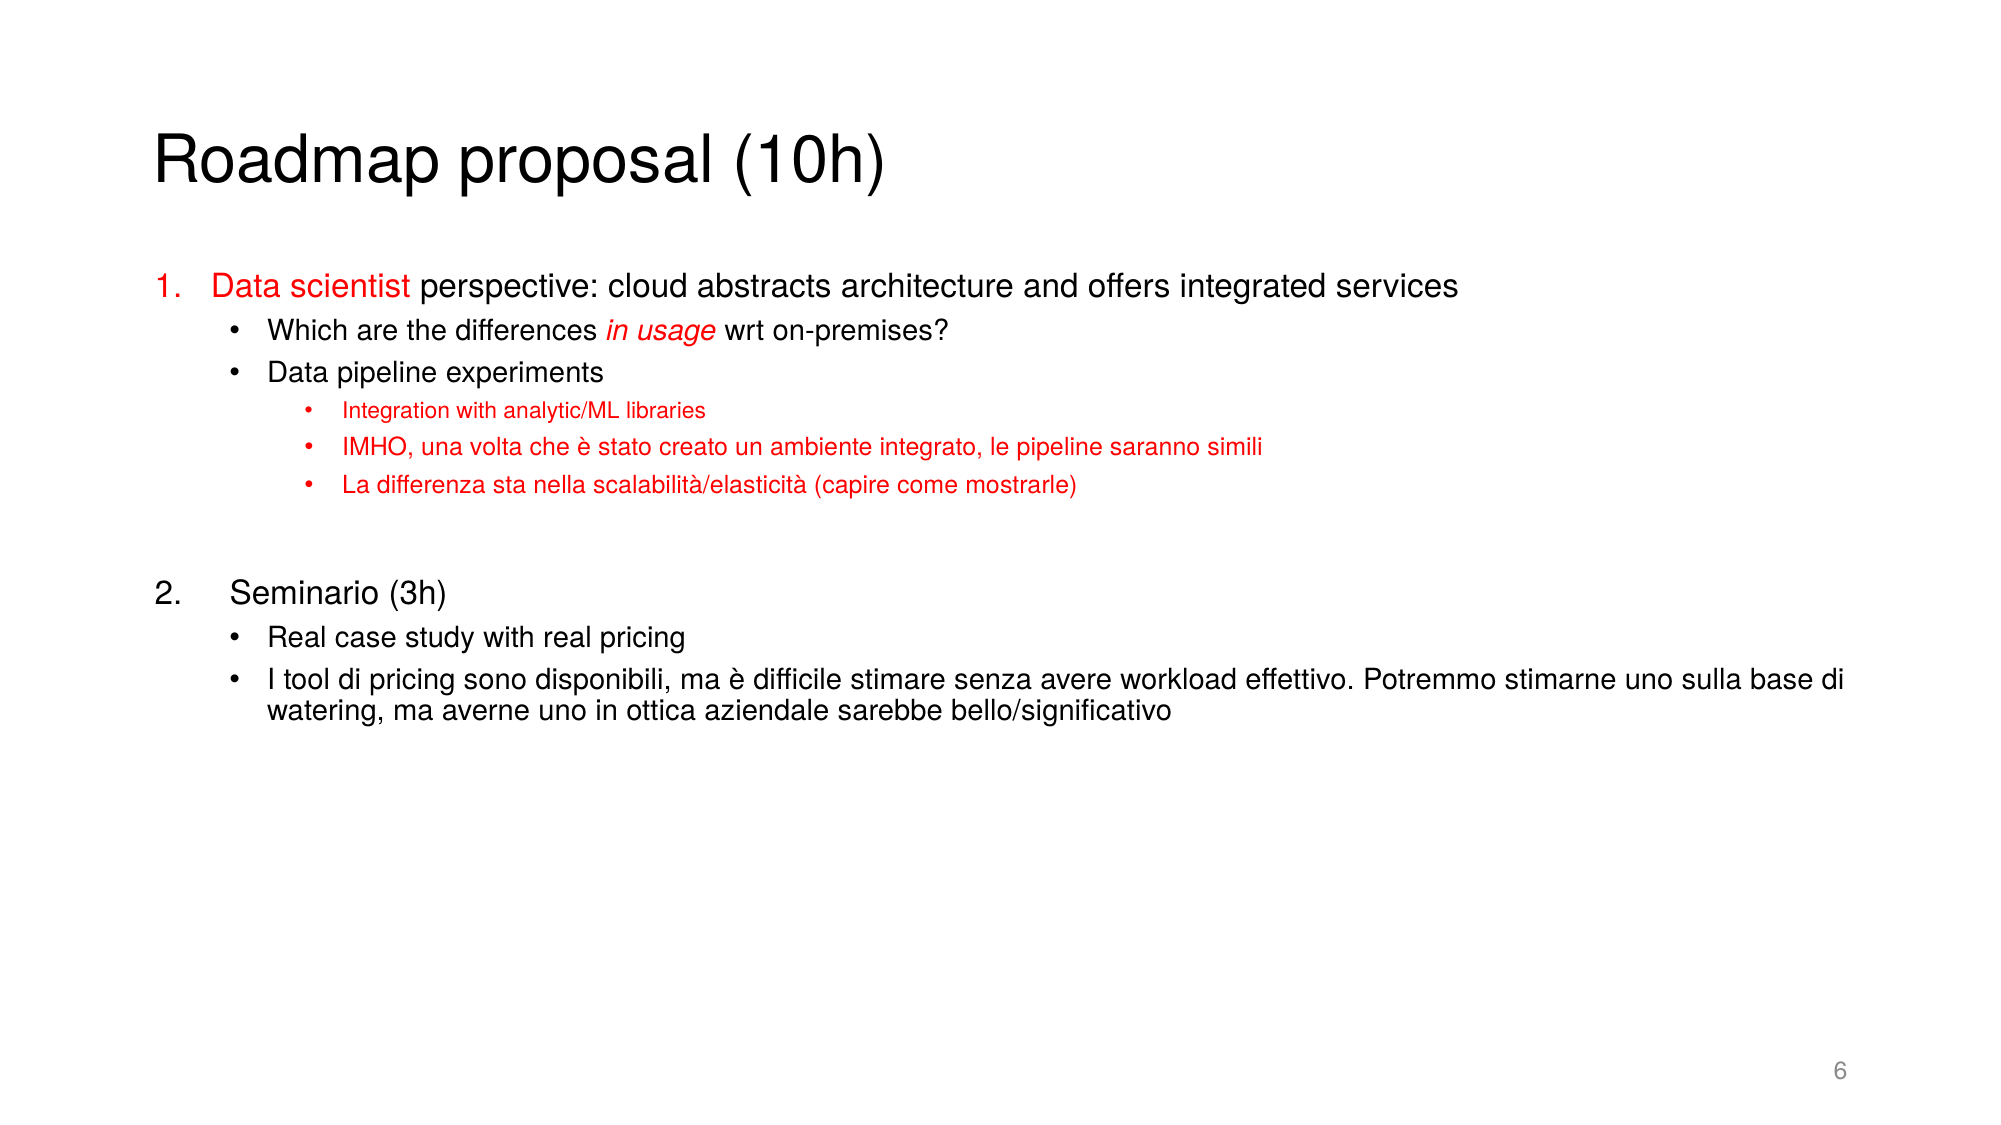

# Roadmap proposal (10h)
Data scientist perspective: cloud abstracts architecture and offers integrated services
Which are the differences in usage wrt on-premises?
Data pipeline experiments
Integration with analytic/ML libraries
IMHO, una volta che è stato creato un ambiente integrato, le pipeline saranno simili
La differenza sta nella scalabilità/elasticità (capire come mostrarle)

Seminario (3h)
Real case study with real pricing
I tool di pricing sono disponibili, ma è difficile stimare senza avere workload effettivo. Potremmo stimarne uno sulla base di watering, ma averne uno in ottica aziendale sarebbe bello/significativo
6